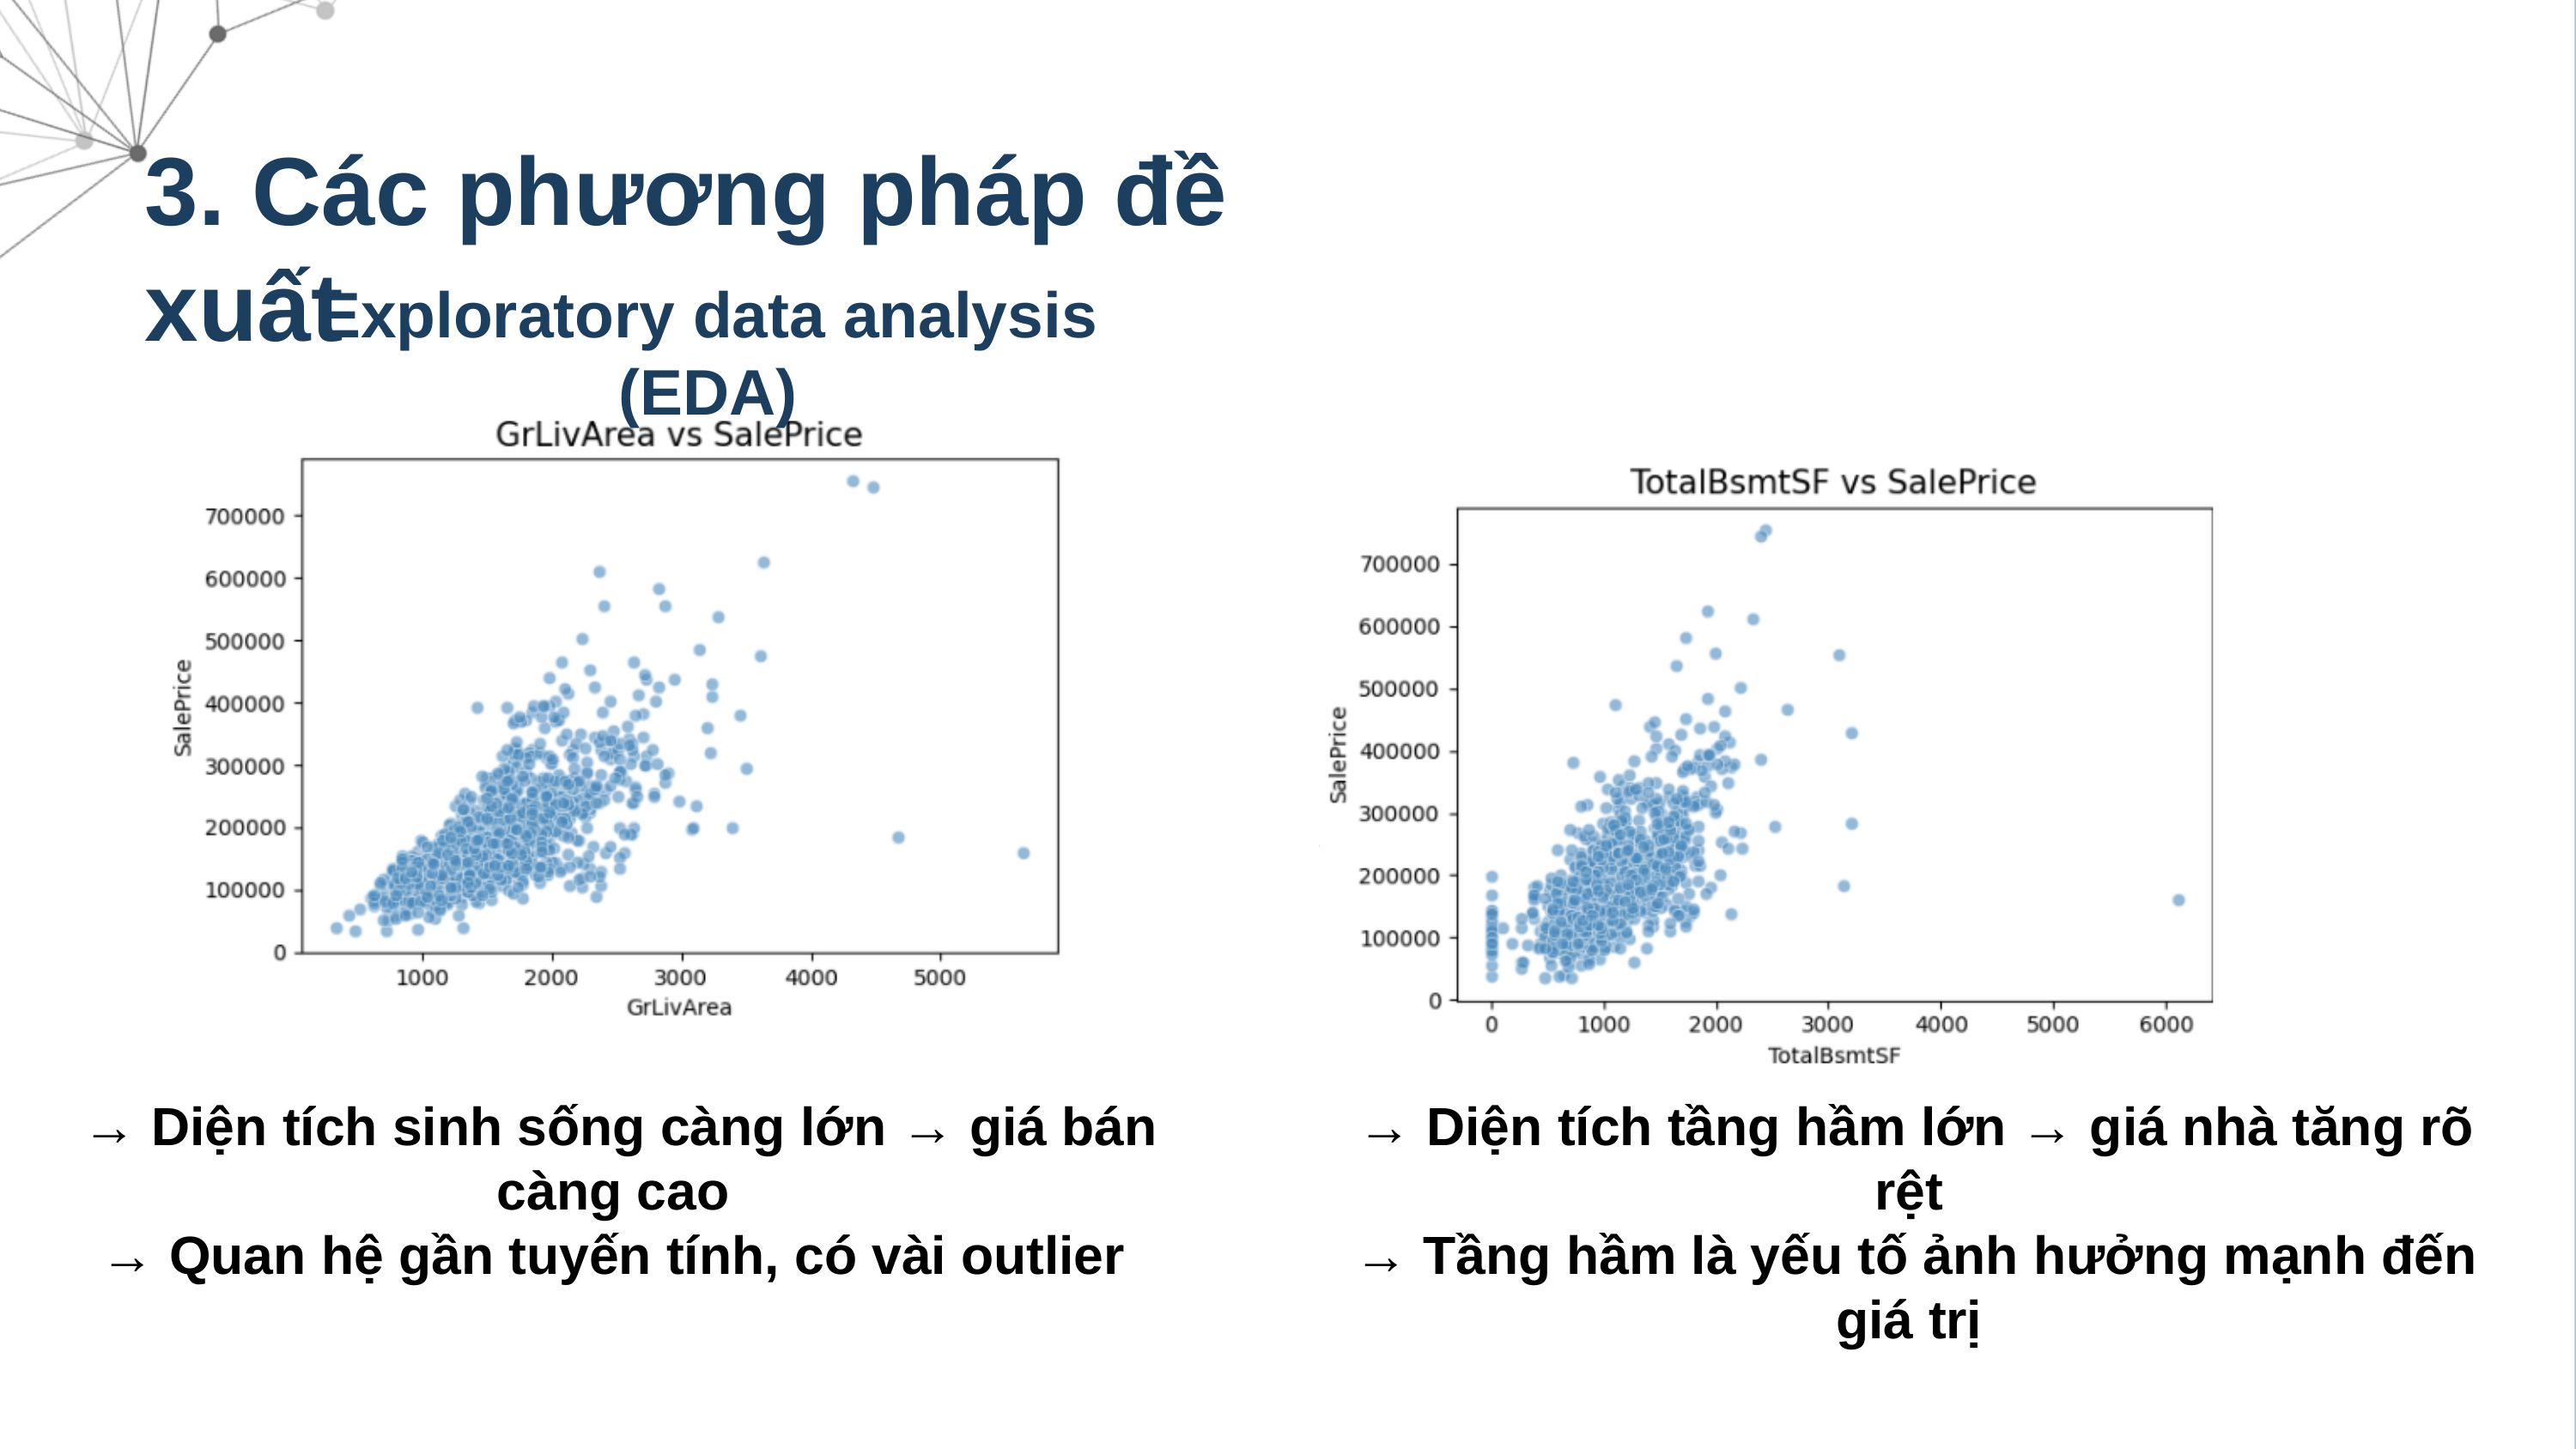

3. Các phương pháp đề xuất
Exploratory data analysis (EDA)

 → Diện tích sinh sống càng lớn → giá bán càng cao
 → Quan hệ gần tuyến tính, có vài outlier
 → Diện tích tầng hầm lớn → giá nhà tăng rõ rệt
 → Tầng hầm là yếu tố ảnh hưởng mạnh đến giá trị